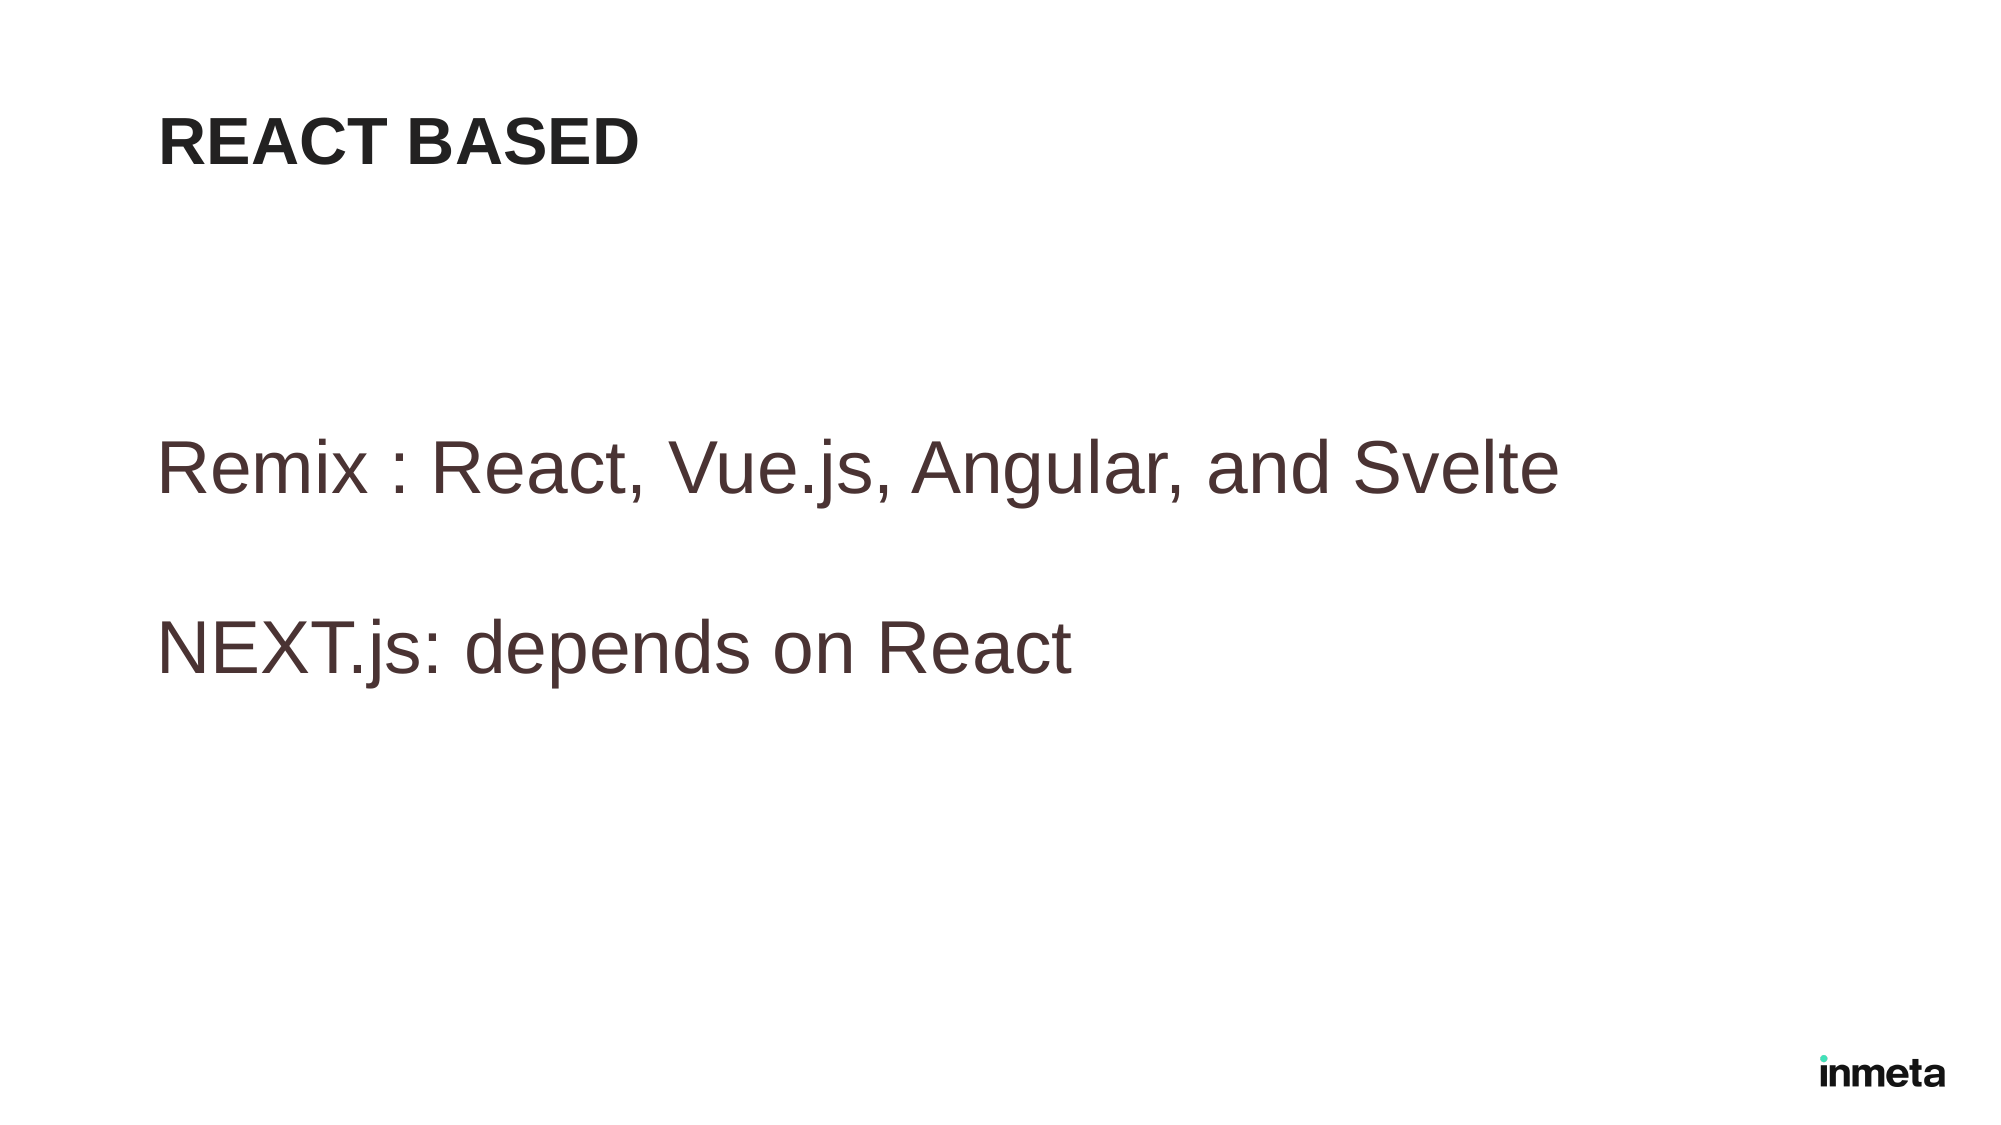

# REACT BASED
Remix : React, Vue.js, Angular, and Svelte

NEXT.js: depends on React